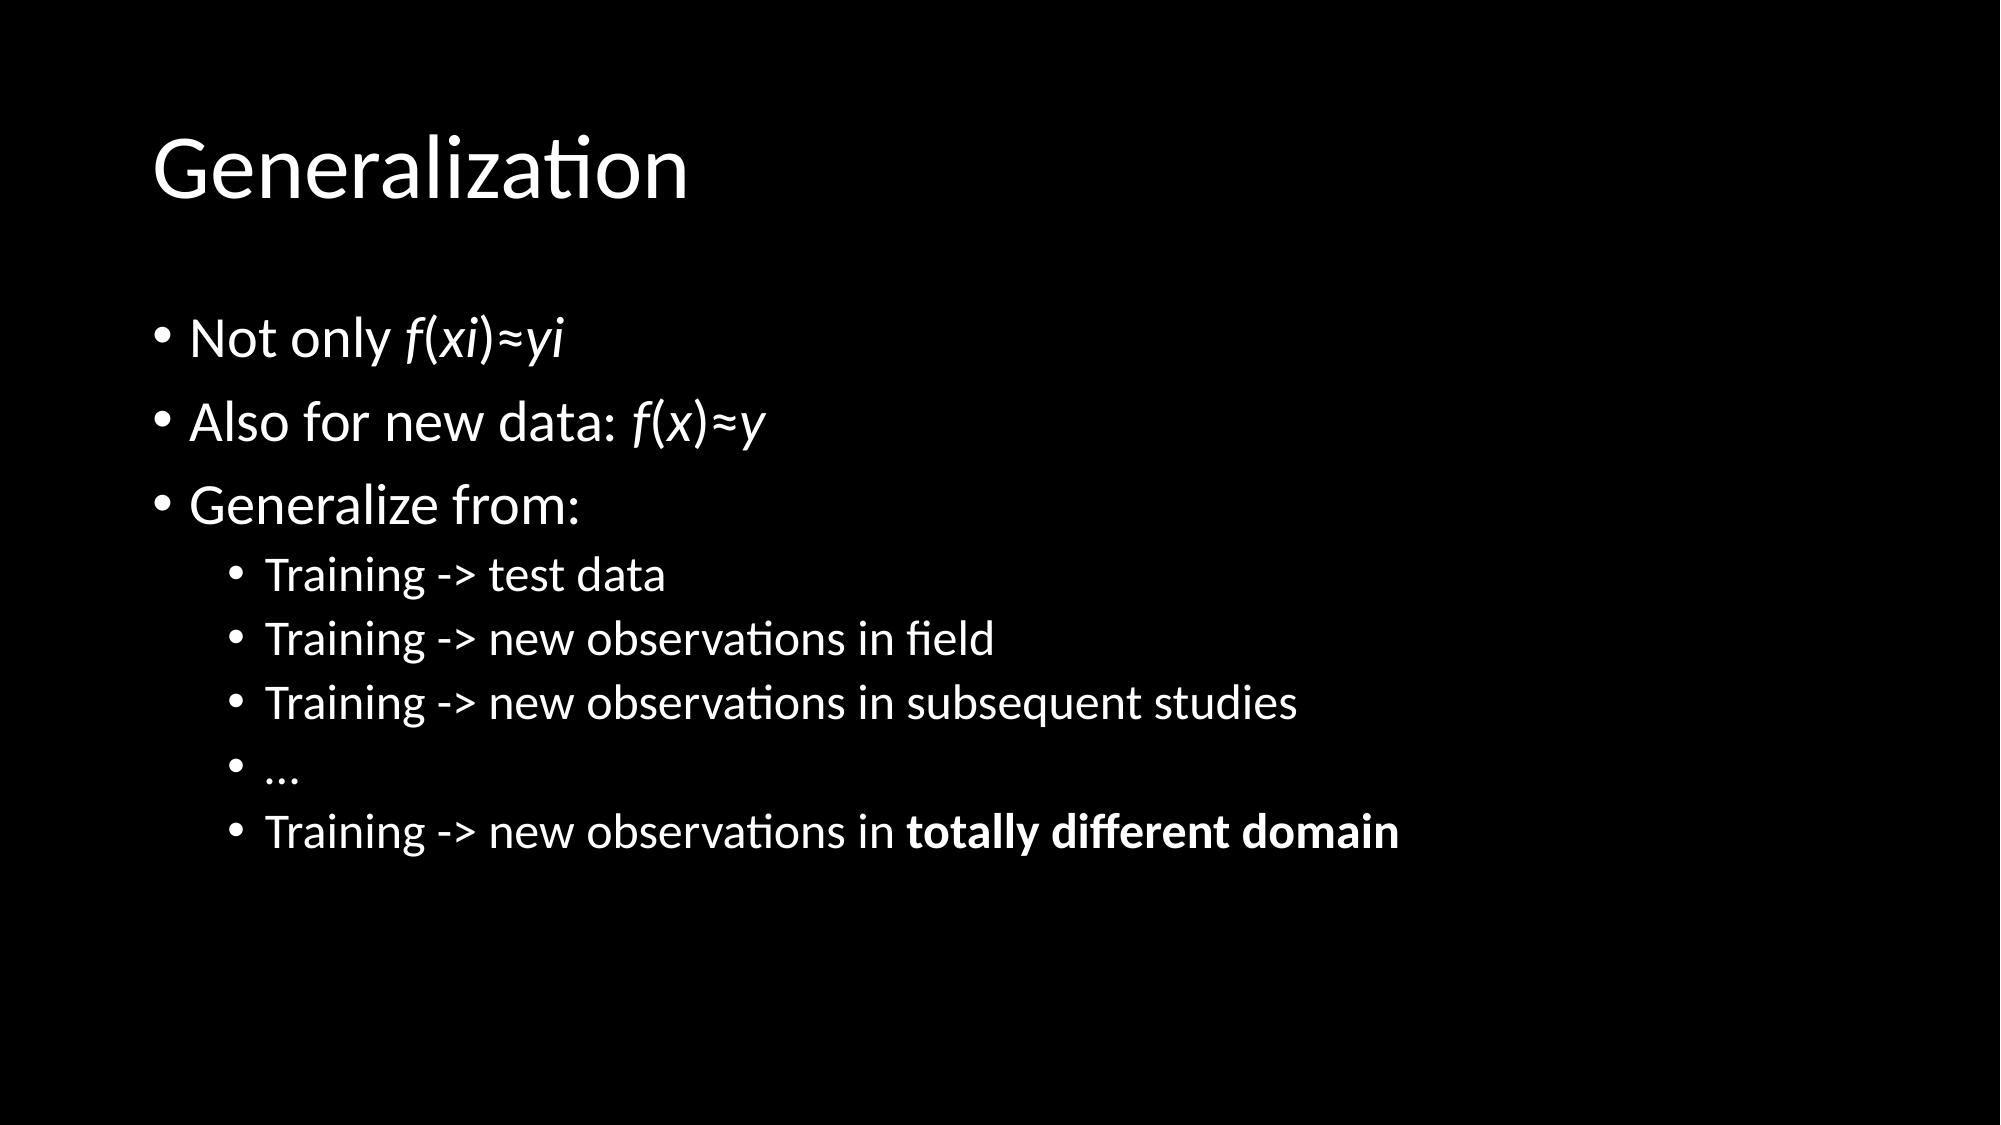

# Generalization
Not only f(xi)≈yi
Also for new data: f(x)≈y
Generalize from:
Training -> test data
Training -> new observations in field
Training -> new observations in subsequent studies
…
Training -> new observations in totally different domain